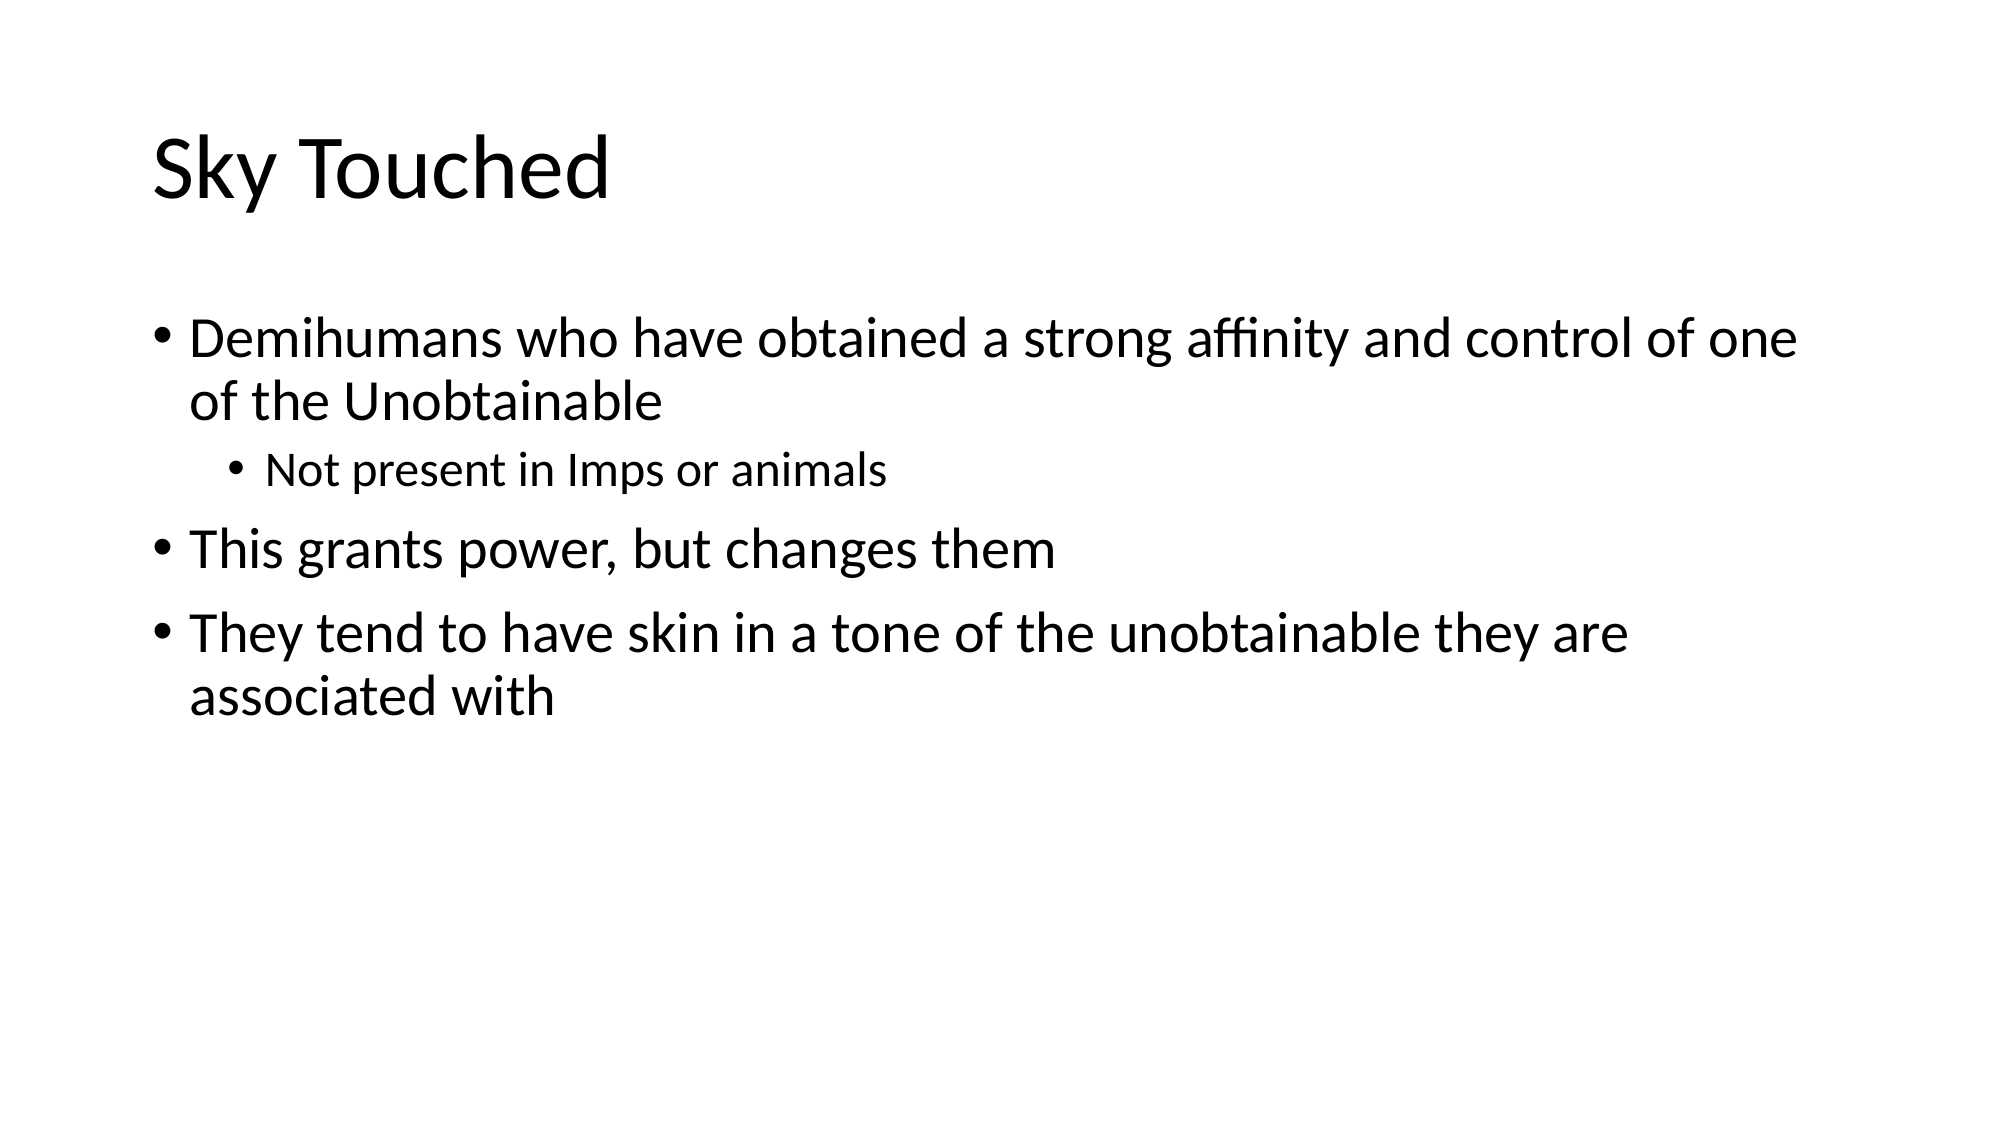

# Sky Touched
Demihumans who have obtained a strong affinity and control of one of the Unobtainable
Not present in Imps or animals
This grants power, but changes them
They tend to have skin in a tone of the unobtainable they are associated with